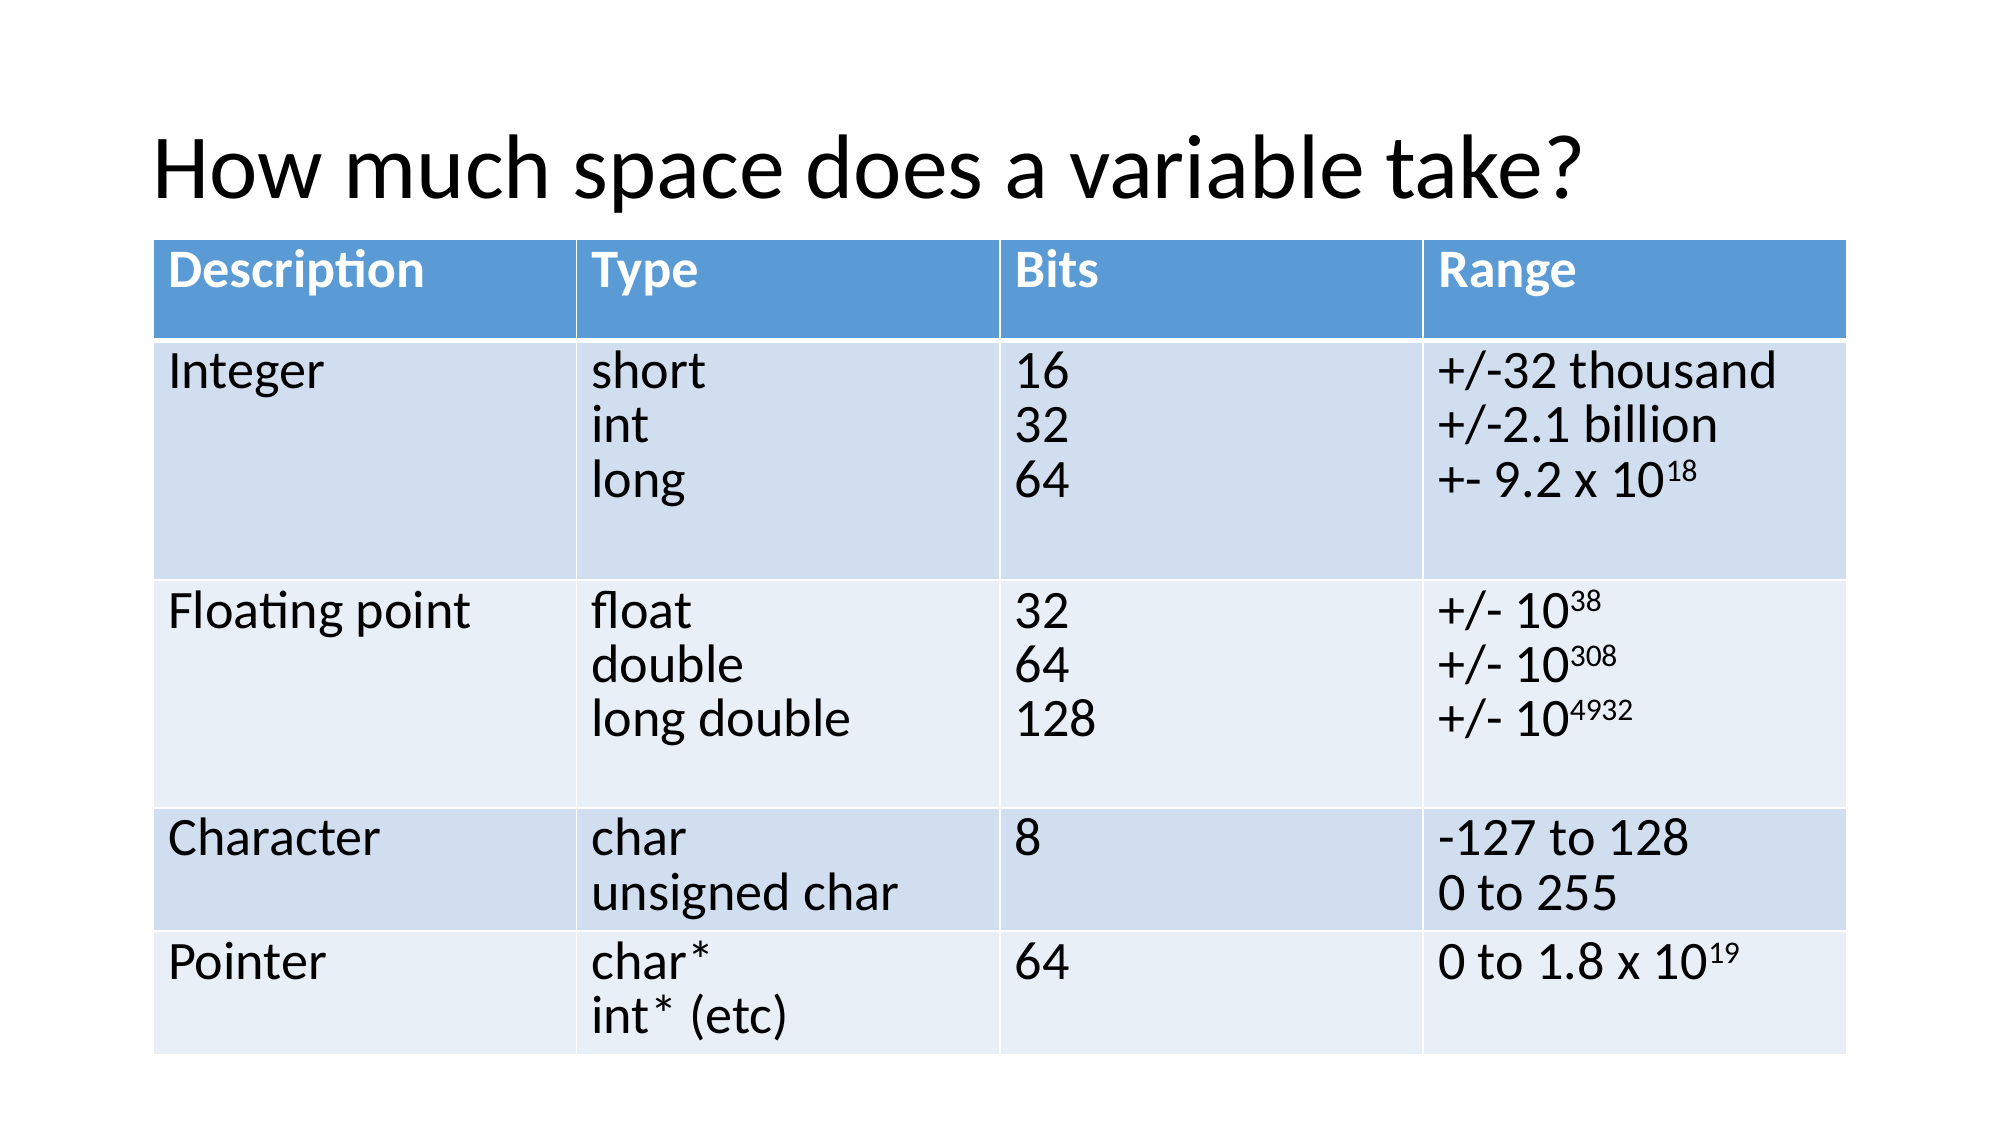

# How much space does a variable take?
| Description | Type | Bits | Range |
| --- | --- | --- | --- |
| Integer | short int long | 16 32 64 | +/-32 thousand +/-2.1 billion +- 9.2 x 1018 |
| Floating point | float double long double | 32 64 128 | +/- 1038 +/- 10308 +/- 104932 |
| Character | char unsigned char | 8 | -127 to 128 0 to 255 |
| Pointer | char\* int\* (etc) | 64 | 0 to 1.8 x 1019 |